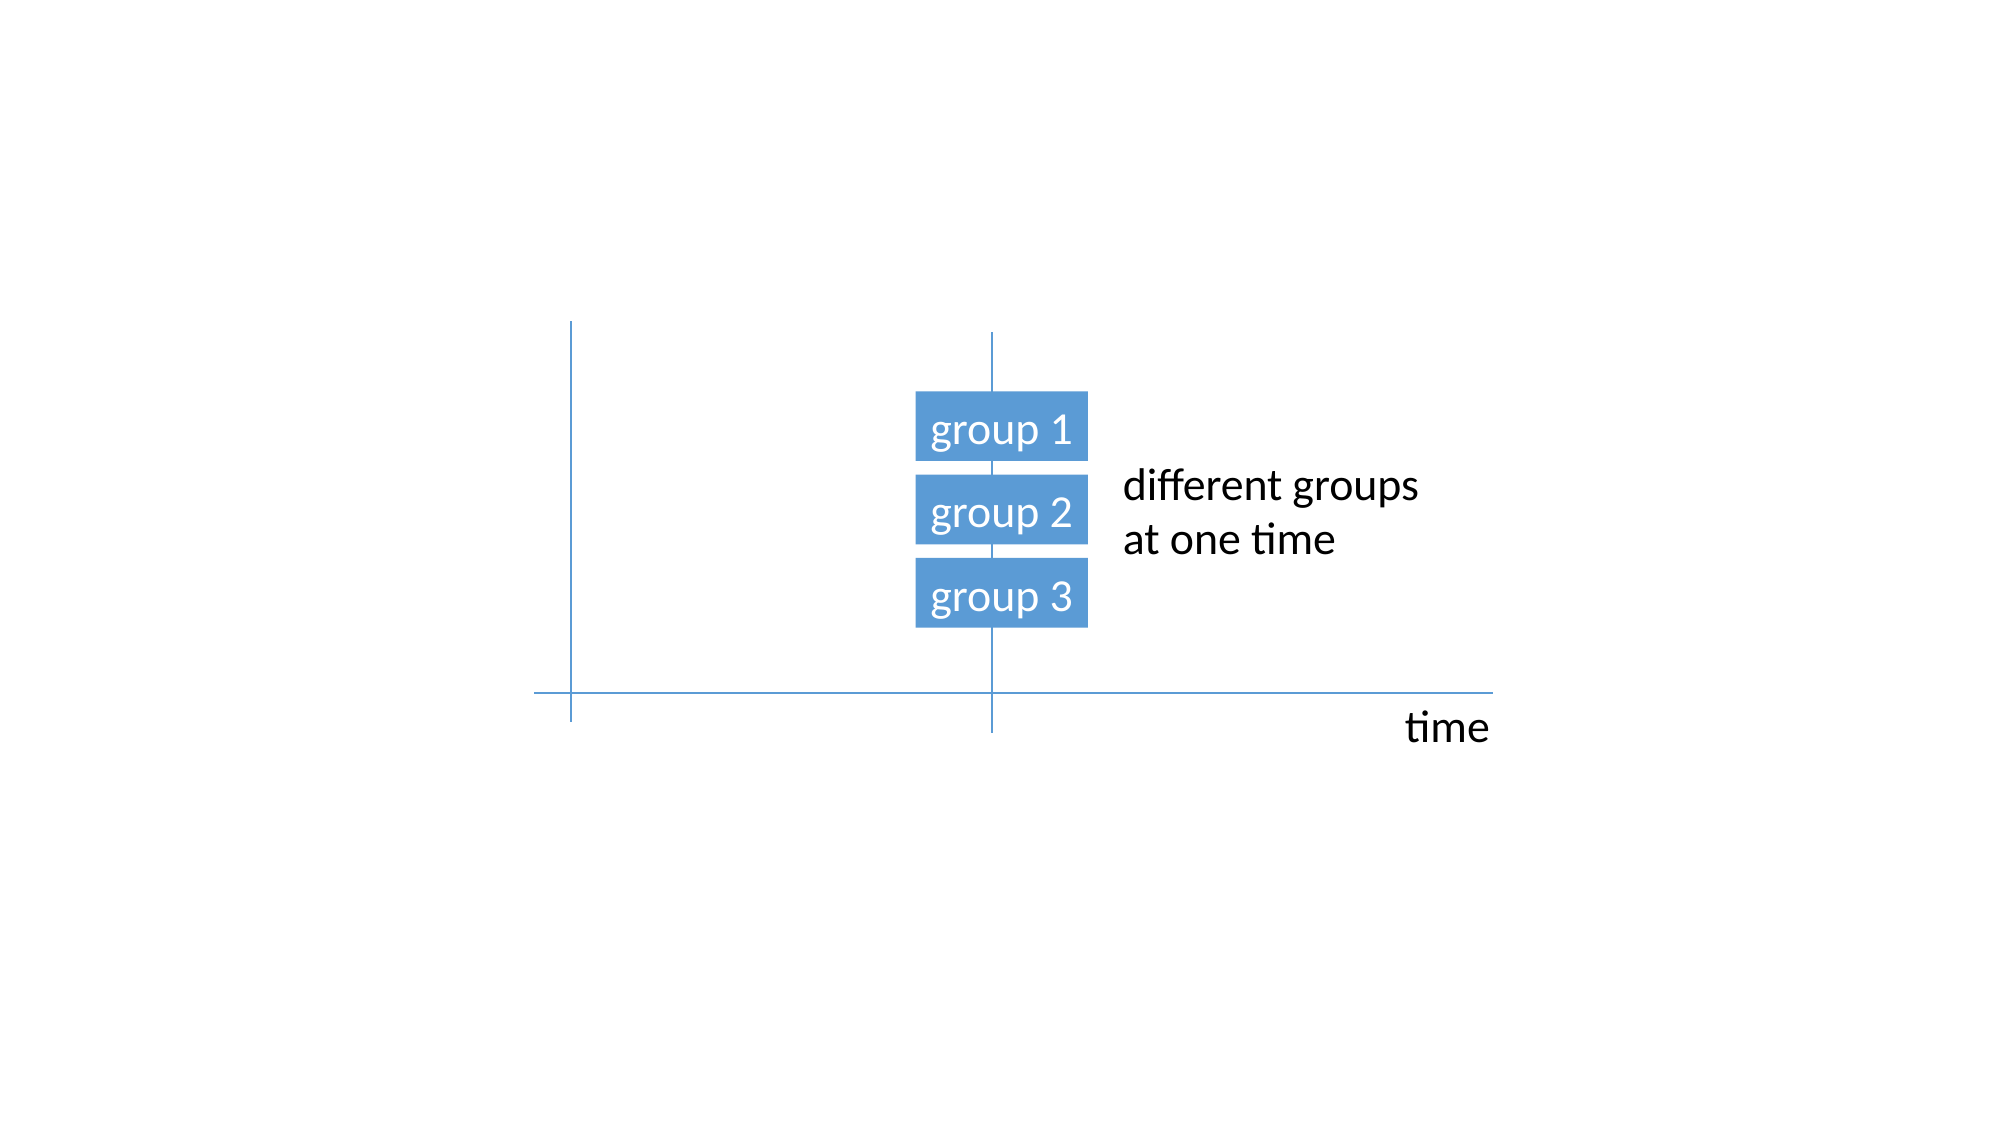

group 1
different groups at one time
group 2
group 3
time